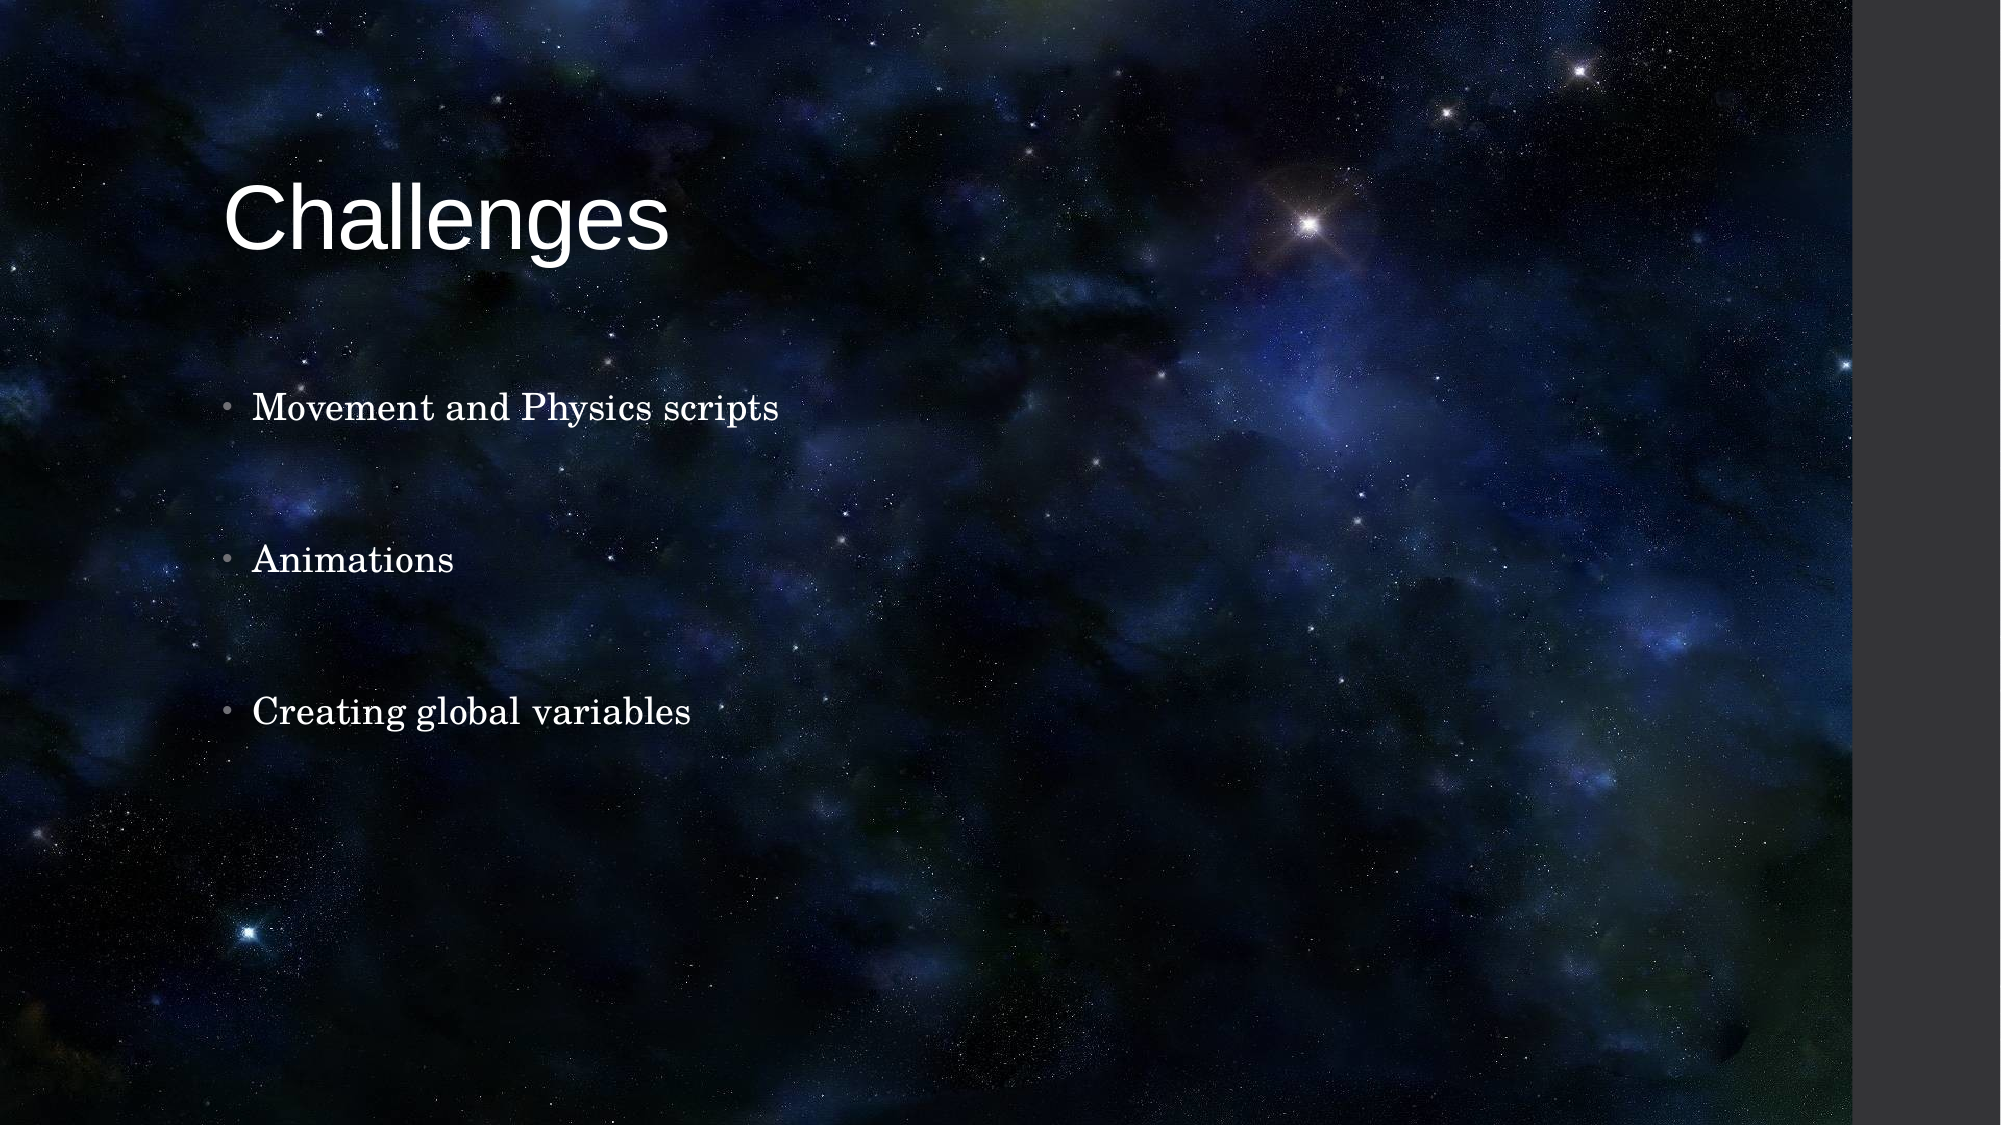

# Challenges

Movement and Physics scripts

Animations

Creating global variables